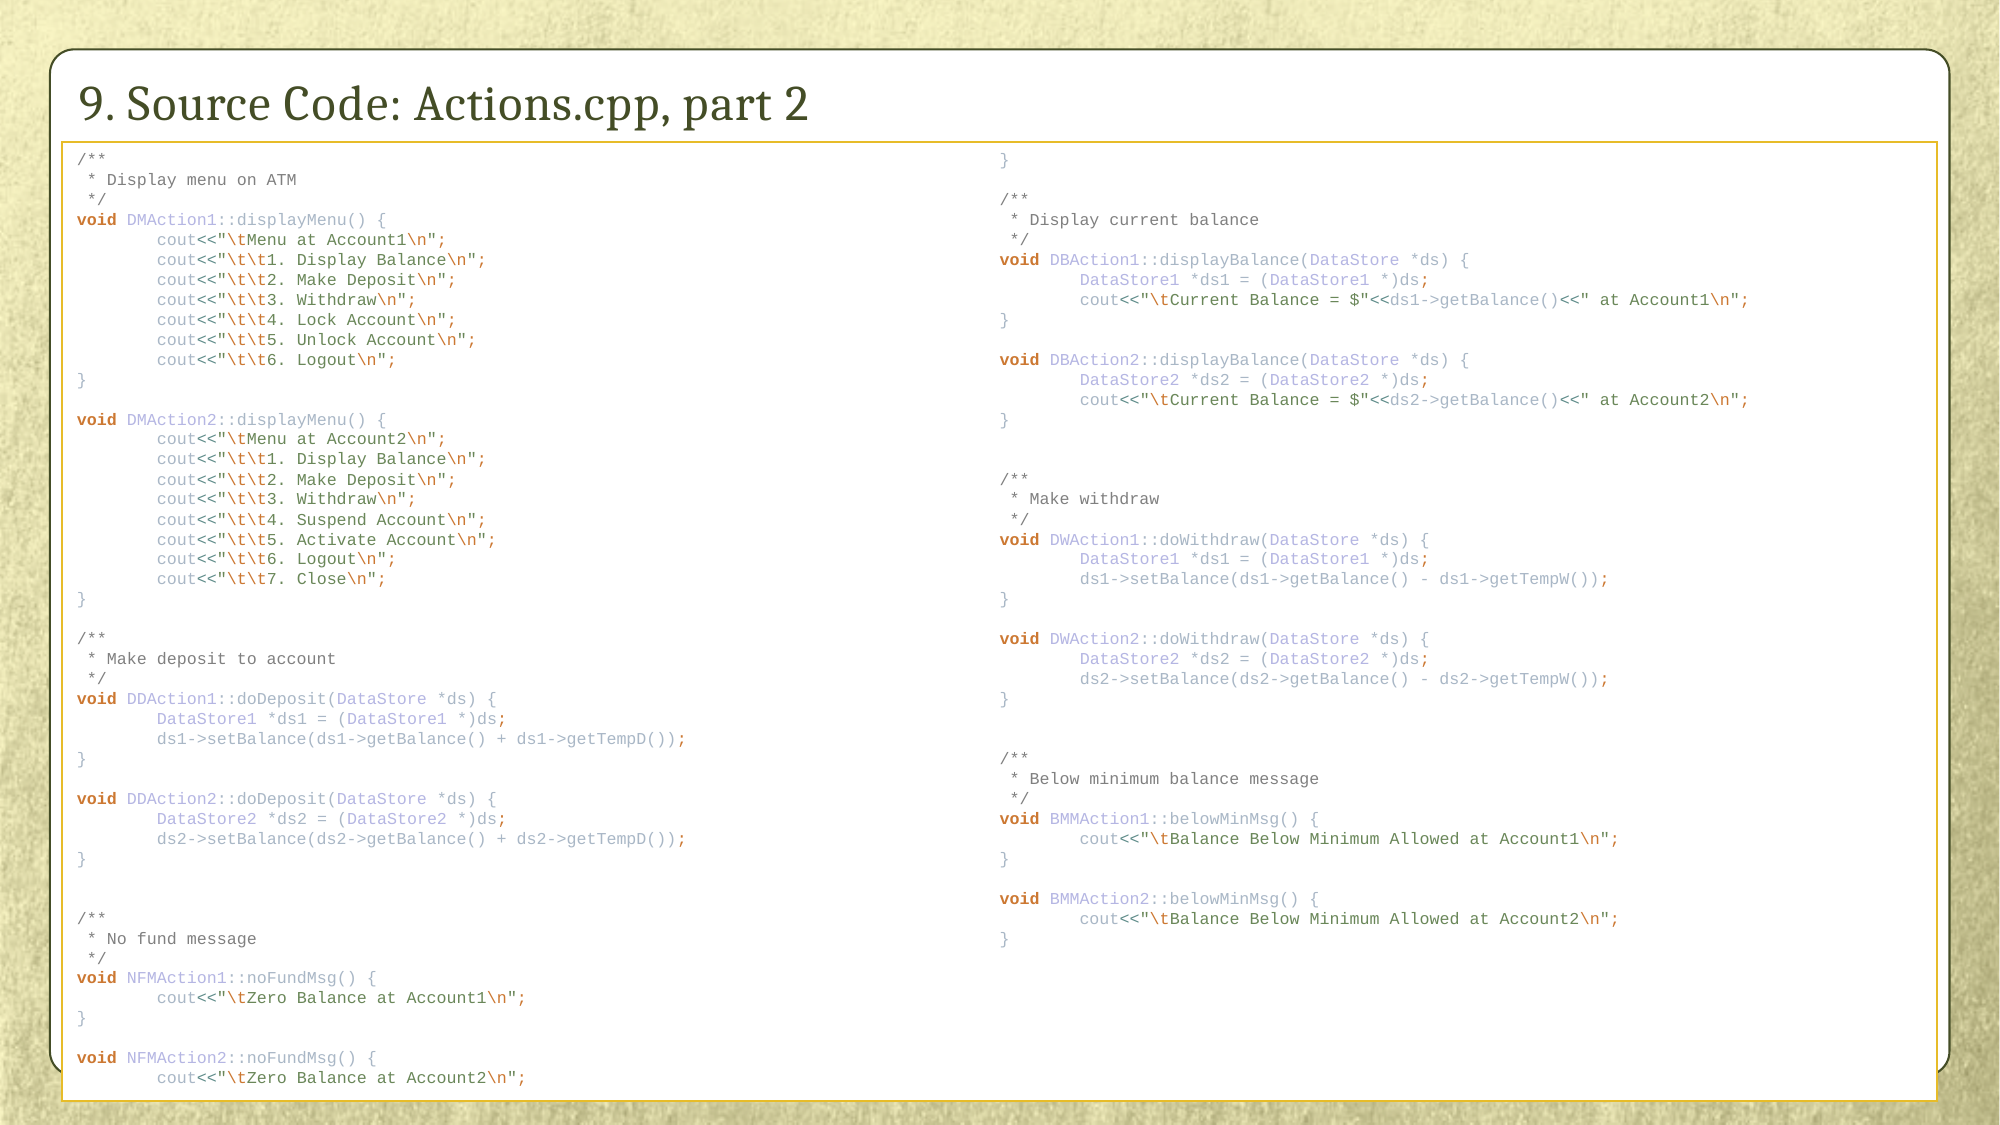

# 9. Source Code: Actions.cpp, part 2
/**
 * Display menu on ATM
 */
void DMAction1::displayMenu() {
        cout<<"\tMenu at Account1\n";
        cout<<"\t\t1. Display Balance\n";
        cout<<"\t\t2. Make Deposit\n";
        cout<<"\t\t3. Withdraw\n";
        cout<<"\t\t4. Lock Account\n";
        cout<<"\t\t5. Unlock Account\n";
        cout<<"\t\t6. Logout\n";
}
void DMAction2::displayMenu() {
        cout<<"\tMenu at Account2\n";
        cout<<"\t\t1. Display Balance\n";
        cout<<"\t\t2. Make Deposit\n";
        cout<<"\t\t3. Withdraw\n";
        cout<<"\t\t4. Suspend Account\n";
        cout<<"\t\t5. Activate Account\n";
        cout<<"\t\t6. Logout\n";
        cout<<"\t\t7. Close\n";
}
/**
 * Make deposit to account
 */
void DDAction1::doDeposit(DataStore *ds) {
        DataStore1 *ds1 = (DataStore1 *)ds;
        ds1->setBalance(ds1->getBalance() + ds1->getTempD());
}
void DDAction2::doDeposit(DataStore *ds) {
        DataStore2 *ds2 = (DataStore2 *)ds;
        ds2->setBalance(ds2->getBalance() + ds2->getTempD());
}
/**
 * No fund message
 */
void NFMAction1::noFundMsg() {
        cout<<"\tZero Balance at Account1\n";
}
void NFMAction2::noFundMsg() {
        cout<<"\tZero Balance at Account2\n";
}
/**
 * Display current balance
 */
void DBAction1::displayBalance(DataStore *ds) {
        DataStore1 *ds1 = (DataStore1 *)ds;
        cout<<"\tCurrent Balance = $"<<ds1->getBalance()<<" at Account1\n";
}
void DBAction2::displayBalance(DataStore *ds) {
        DataStore2 *ds2 = (DataStore2 *)ds;
        cout<<"\tCurrent Balance = $"<<ds2->getBalance()<<" at Account2\n";
}
/**
 * Make withdraw
 */
void DWAction1::doWithdraw(DataStore *ds) {
        DataStore1 *ds1 = (DataStore1 *)ds;
        ds1->setBalance(ds1->getBalance() - ds1->getTempW());
}
void DWAction2::doWithdraw(DataStore *ds) {
        DataStore2 *ds2 = (DataStore2 *)ds;
        ds2->setBalance(ds2->getBalance() - ds2->getTempW());
}

/**
 * Below minimum balance message
 */
void BMMAction1::belowMinMsg() {
        cout<<"\tBalance Below Minimum Allowed at Account1\n";
}
void BMMAction2::belowMinMsg() {
        cout<<"\tBalance Below Minimum Allowed at Account2\n";
}
CS586 by Dr Bogdan Korel @ IIT